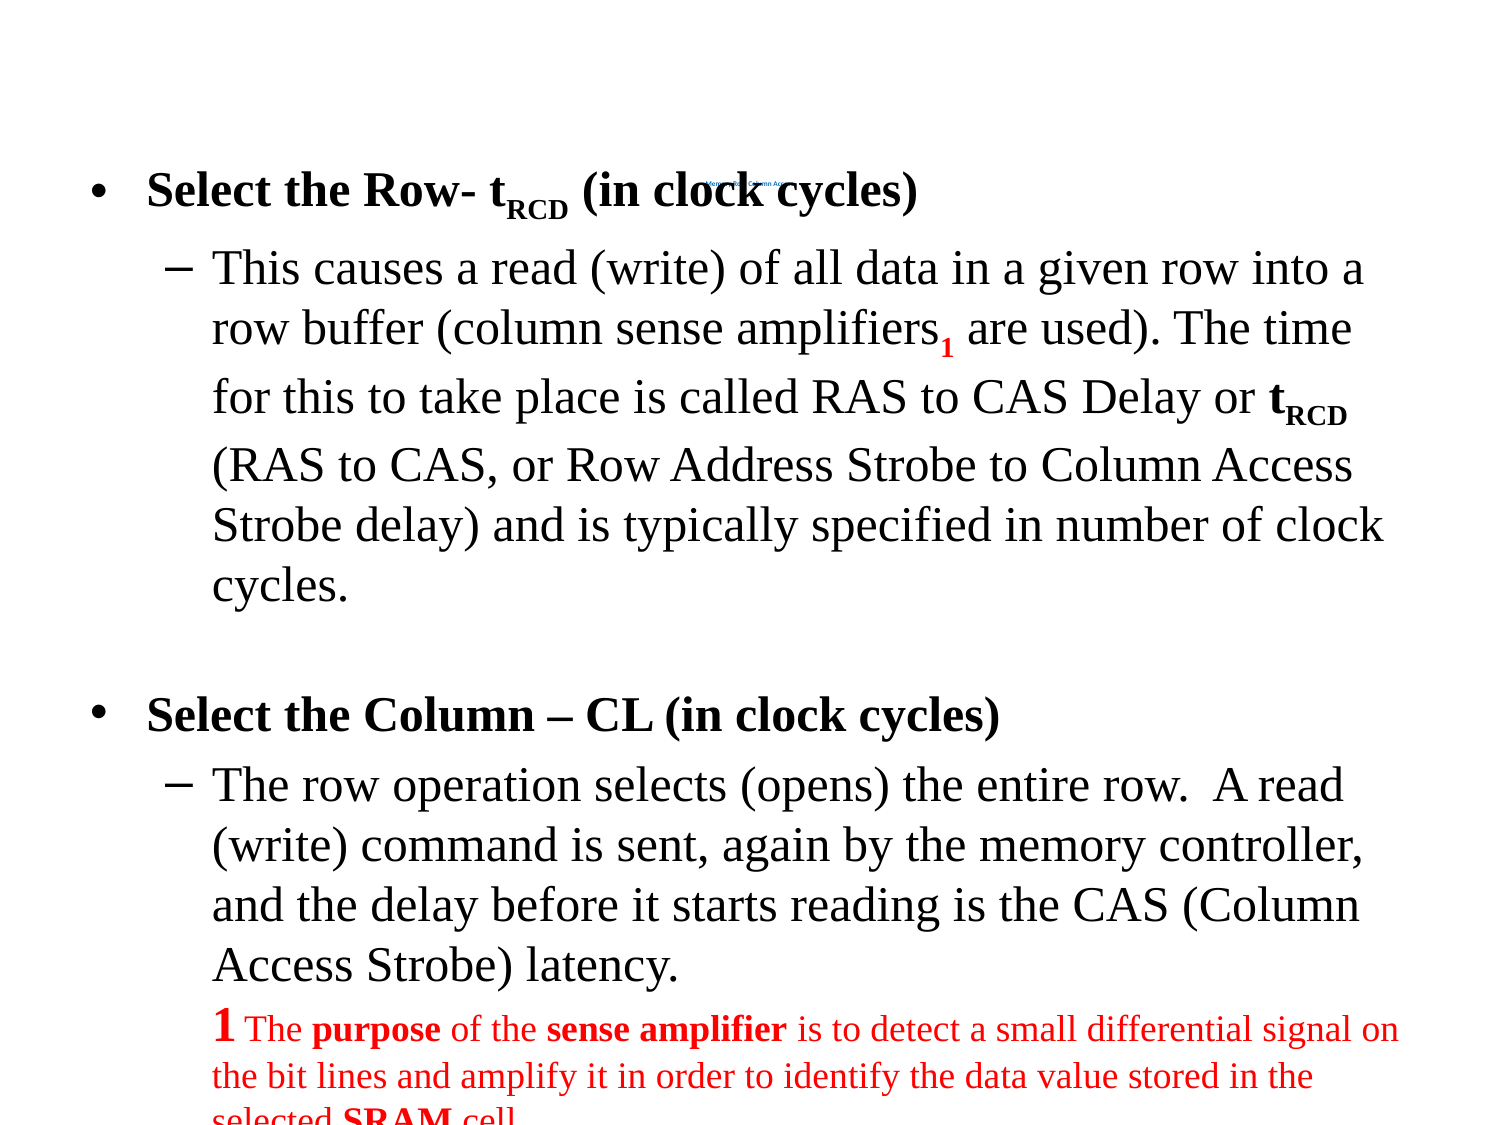

Select the Row- tRCD (in clock cycles)
This causes a read (write) of all data in a given row into a row buffer (column sense amplifiers1 are used). The time for this to take place is called RAS to CAS Delay or tRCD  (RAS to CAS, or Row Address Strobe to Column Access Strobe delay) and is typically specified in number of clock cycles.
Select the Column – CL (in clock cycles)
The row operation selects (opens) the entire row.  A read (write) command is sent, again by the memory controller, and the delay before it starts reading is the CAS (Column Access Strobe) latency.
1 The purpose of the sense amplifier is to detect a small differential signal on the bit lines and amplify it in order to identify the data value stored in the selected SRAM cell.

# Memory Row Column Access